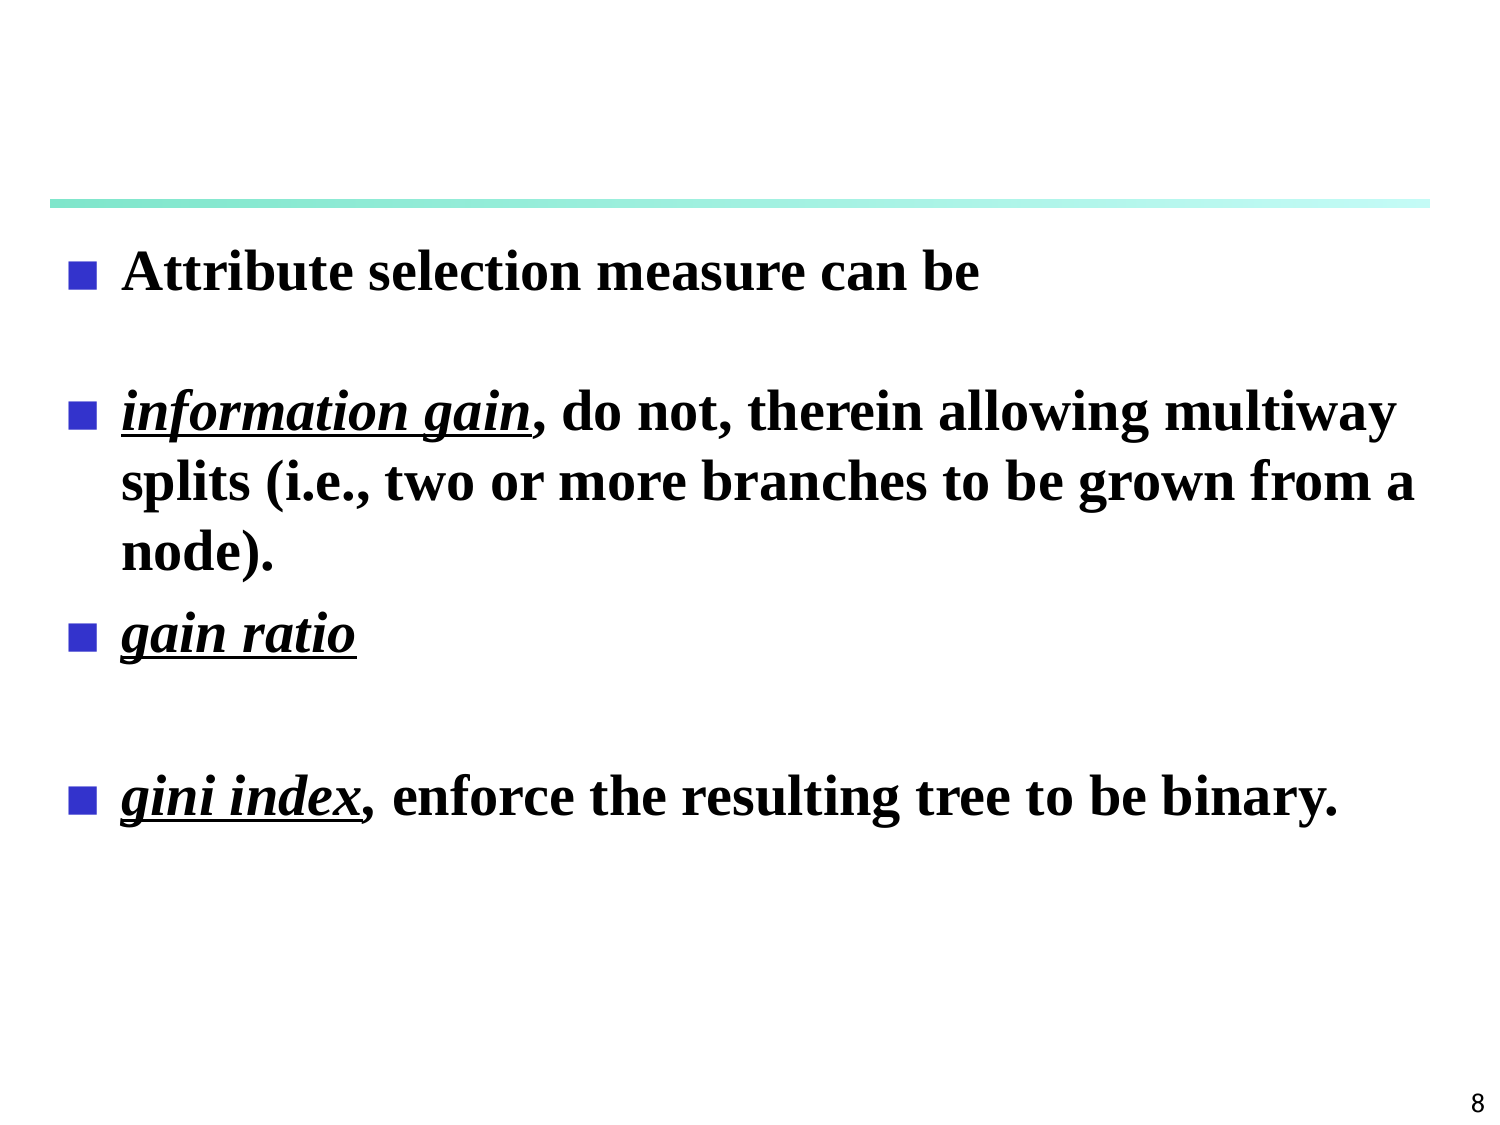

Attribute selection measure can be

information gain, do not, therein allowing multiway splits (i.e., two or more branches to be grown from a node).
gain ratio

gini index, enforce the resulting tree to be binary.

8